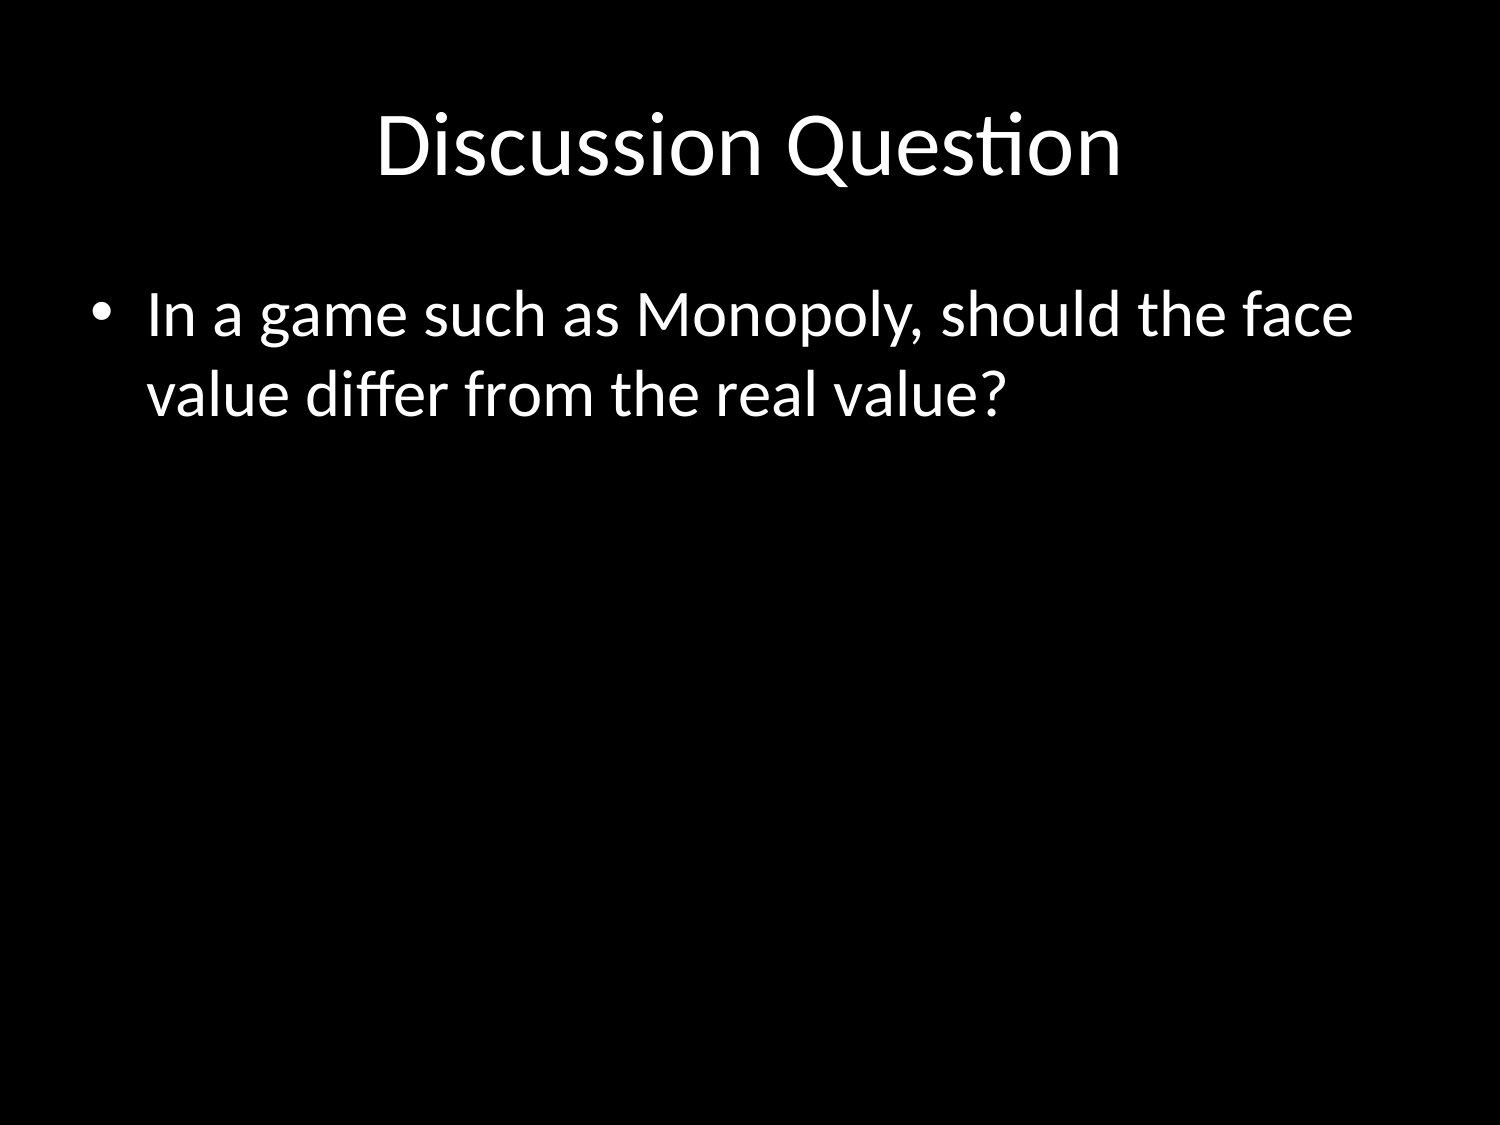

# Discussion Question
In a game such as Monopoly, should the face value differ from the real value?